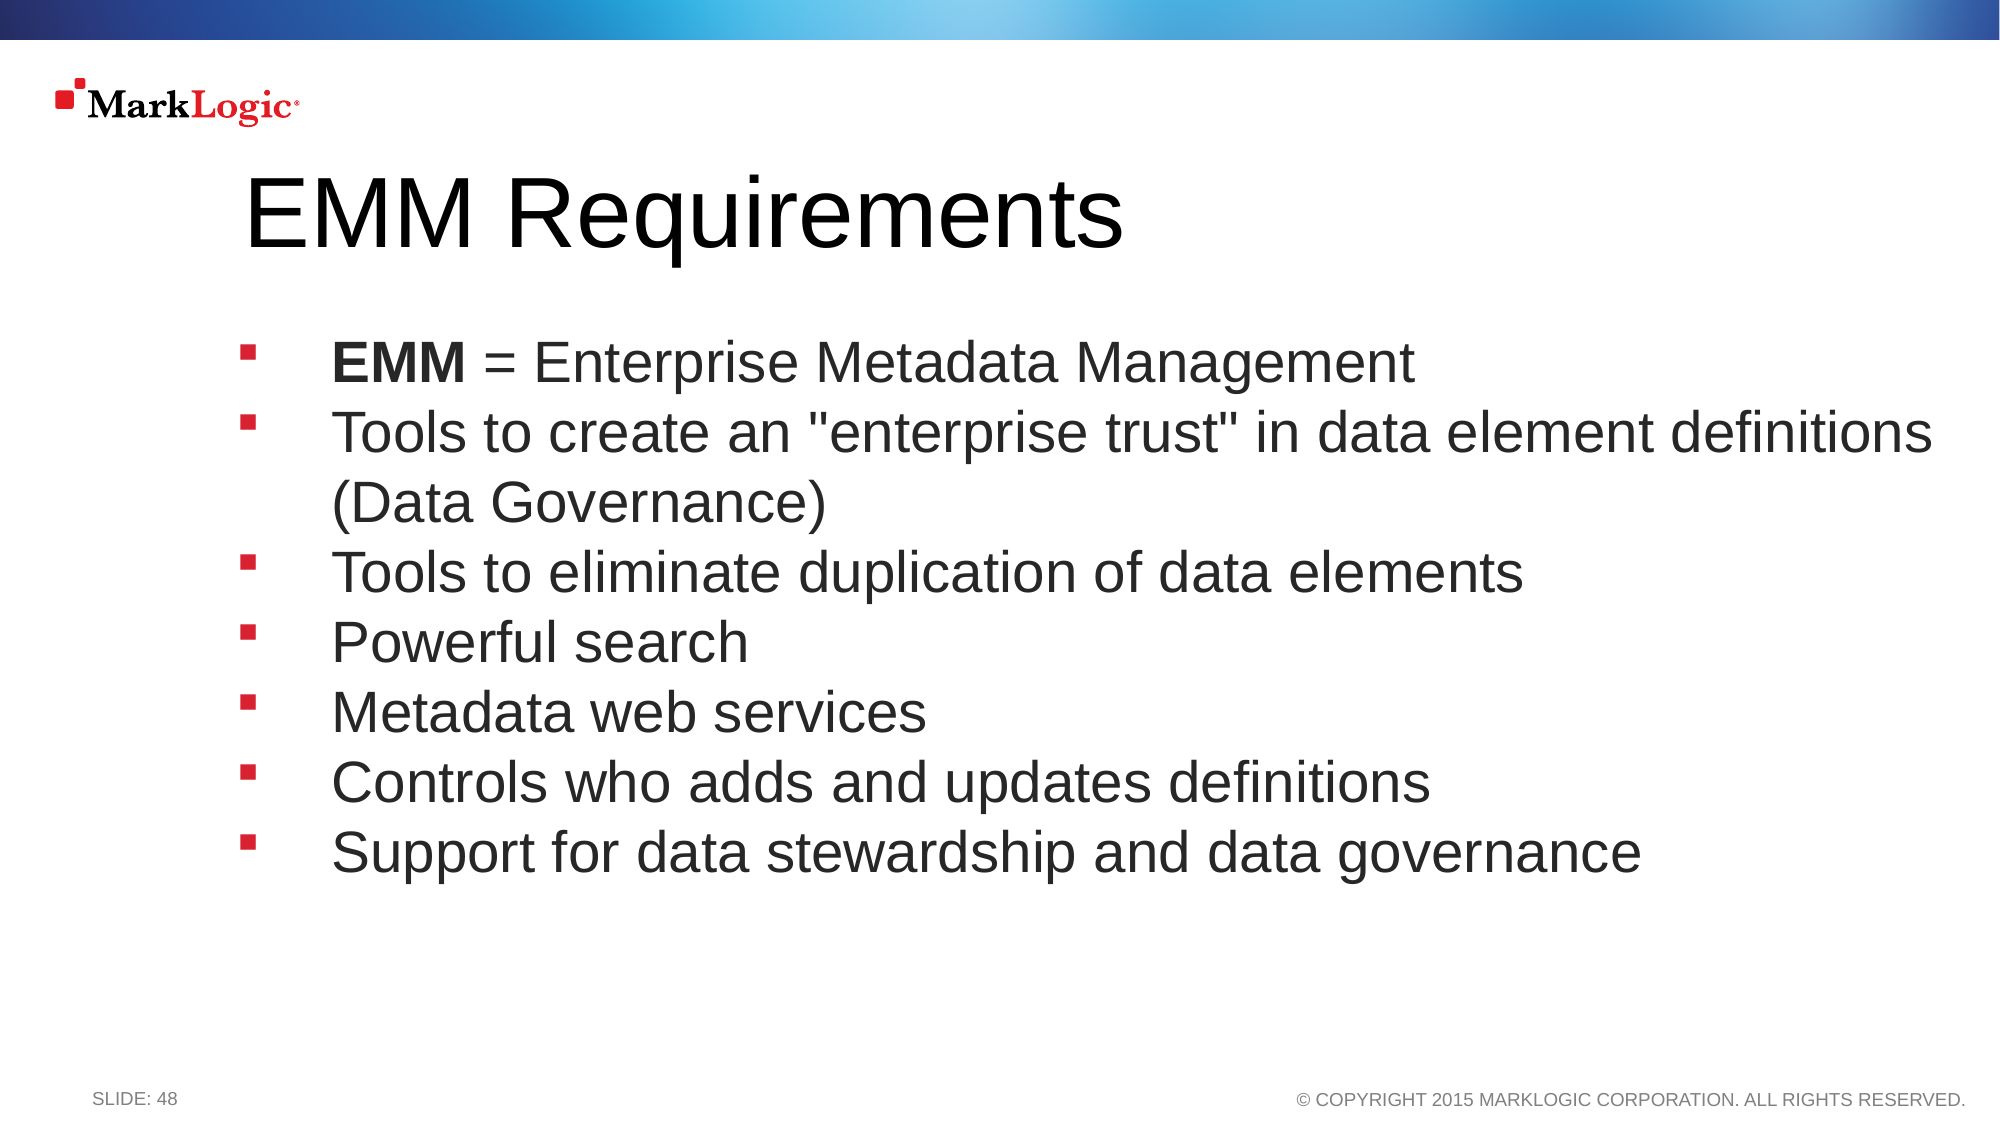

EMM Requirements
EMM = Enterprise Metadata Management
Tools to create an "enterprise trust" in data element definitions (Data Governance)
Tools to eliminate duplication of data elements
Powerful search
Metadata web services
Controls who adds and updates definitions
Support for data stewardship and data governance